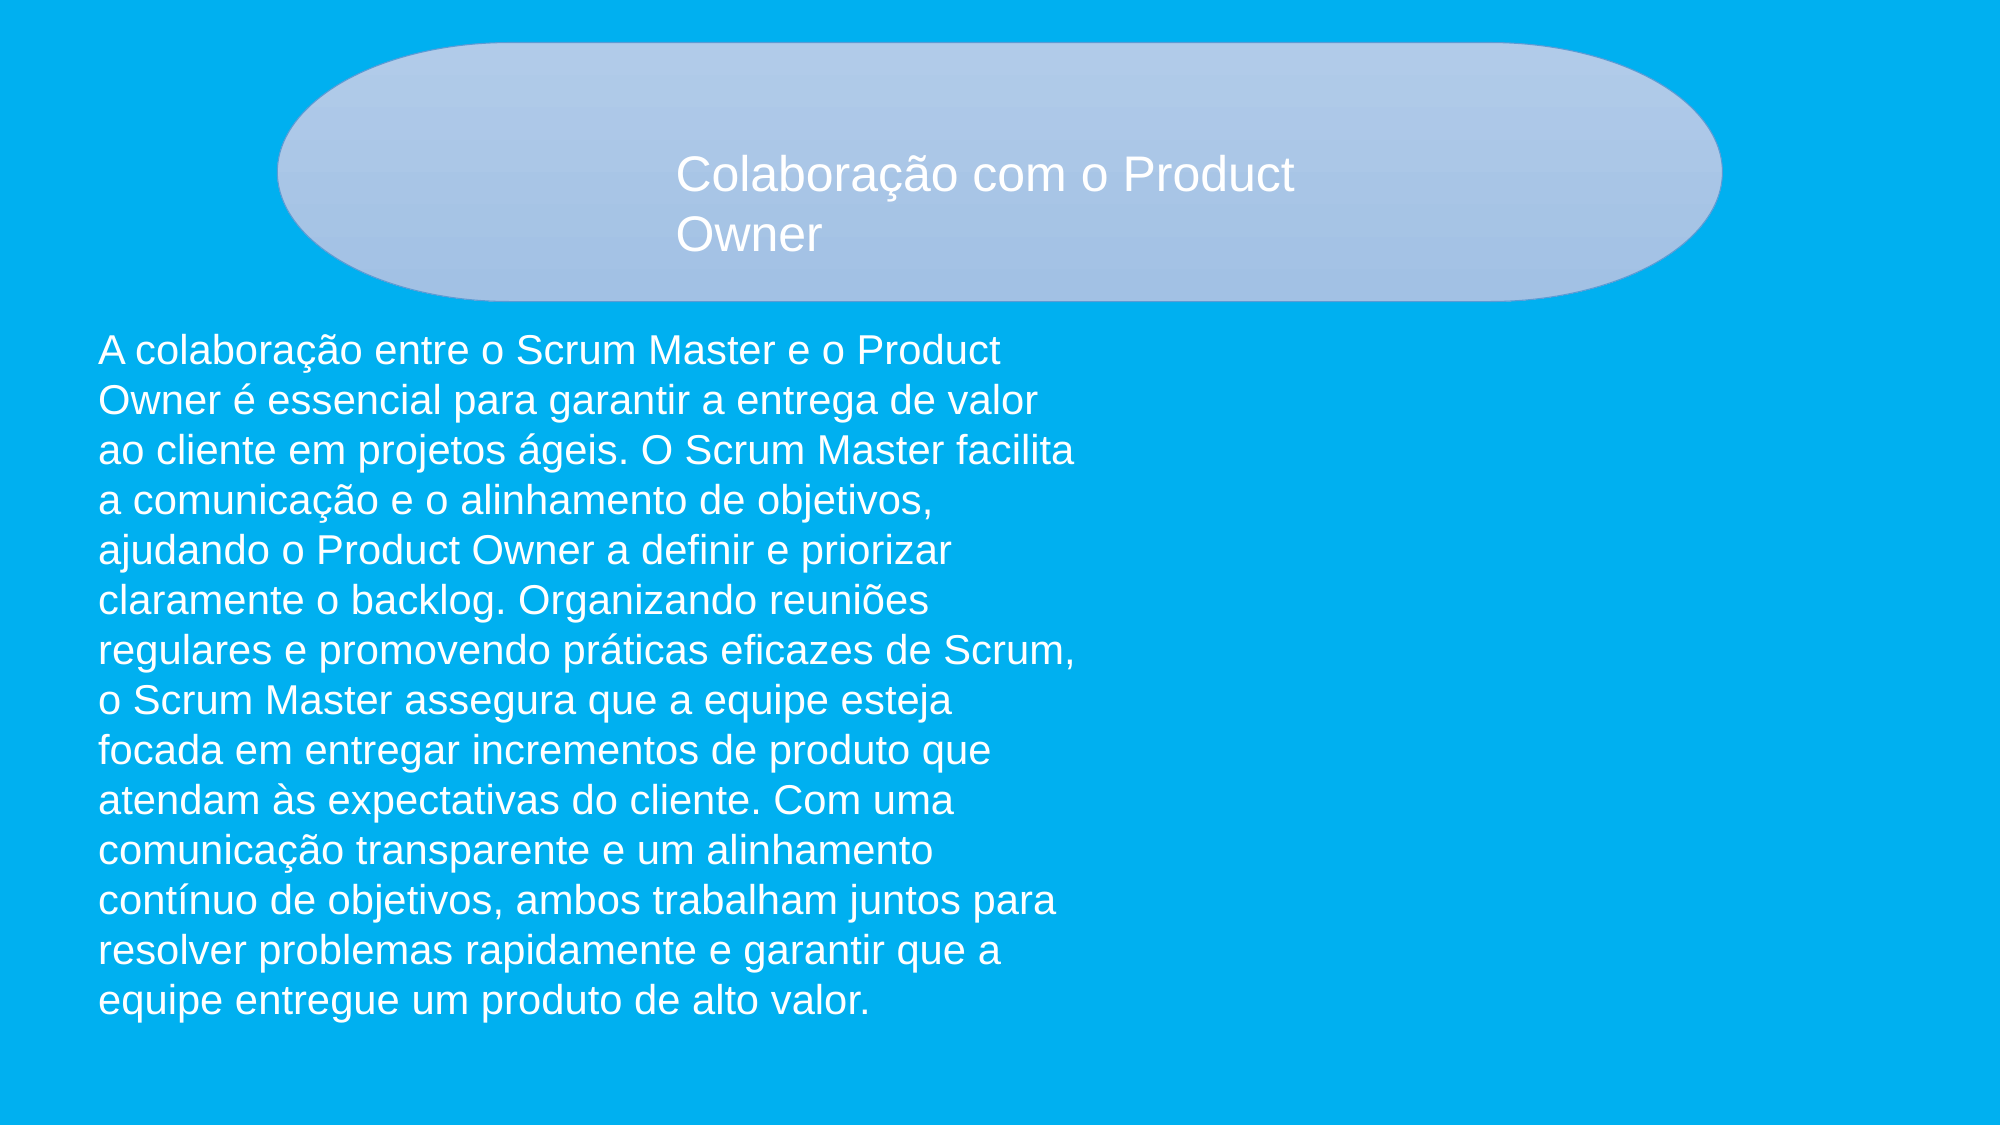

Colaboração com o Product Owner
A colaboração entre o Scrum Master e o Product Owner é essencial para garantir a entrega de valor ao cliente em projetos ágeis. O Scrum Master facilita a comunicação e o alinhamento de objetivos, ajudando o Product Owner a definir e priorizar claramente o backlog. Organizando reuniões regulares e promovendo práticas eficazes de Scrum, o Scrum Master assegura que a equipe esteja focada em entregar incrementos de produto que atendam às expectativas do cliente. Com uma comunicação transparente e um alinhamento contínuo de objetivos, ambos trabalham juntos para resolver problemas rapidamente e garantir que a equipe entregue um produto de alto valor.